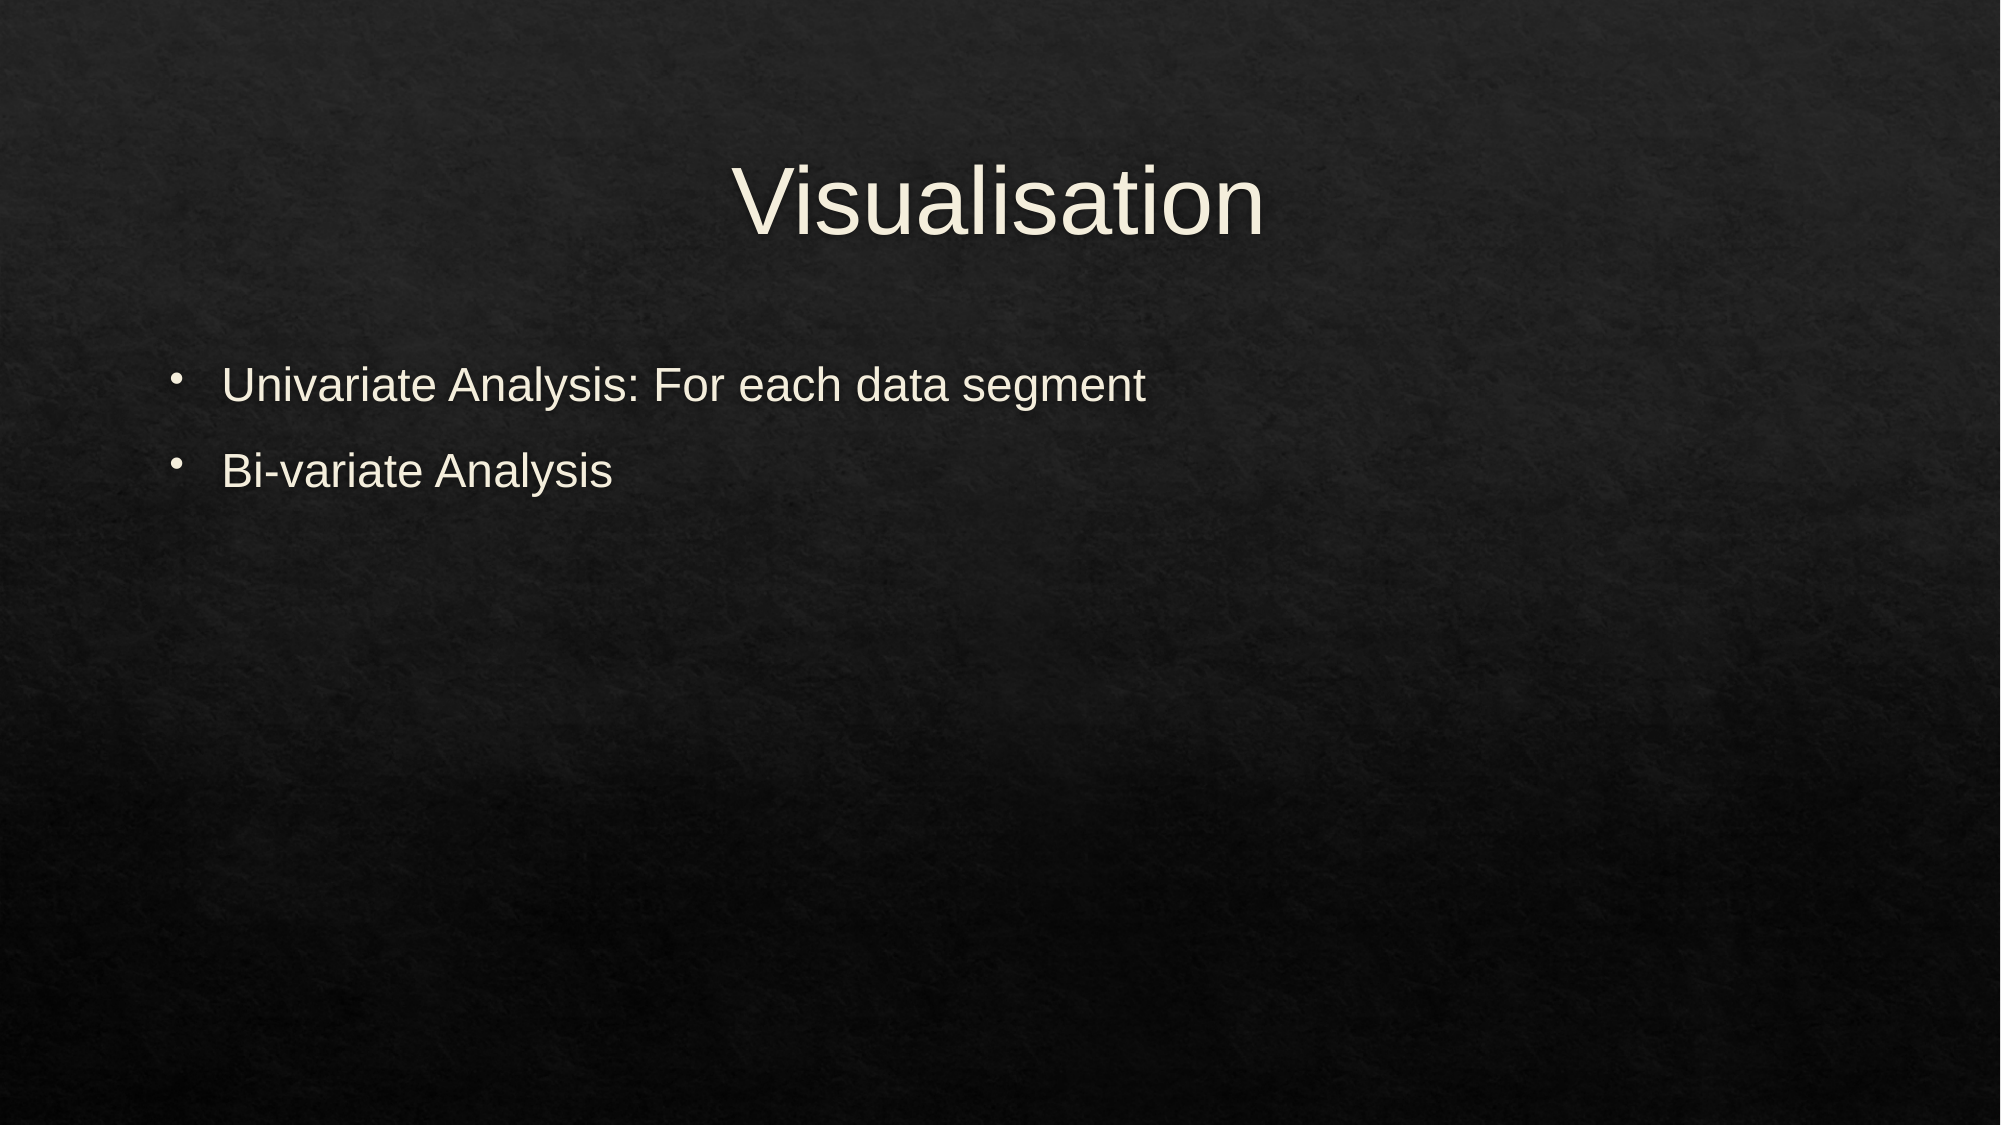

# Visualisation
Univariate Analysis: For each data segment
Bi-variate Analysis